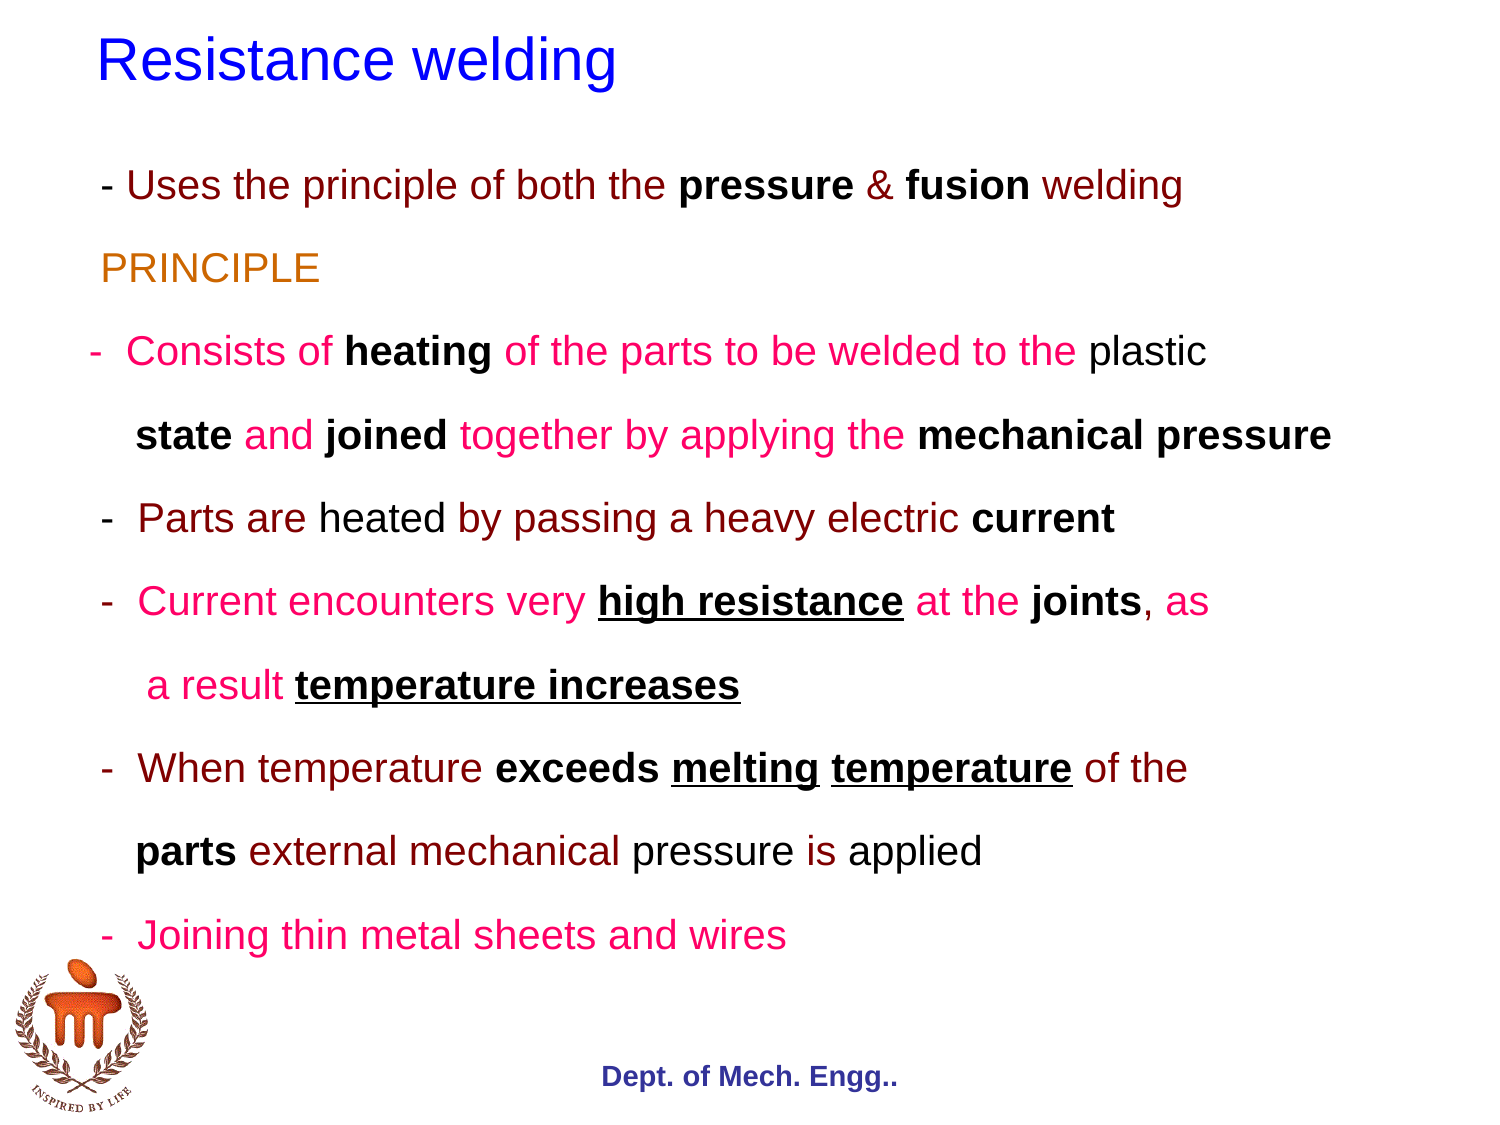

Resistance welding
  - Uses the principle of both the pressure & fusion welding
  PRINCIPLE
 -  Consists of heating of the parts to be welded to the plastic
     state and joined together by applying the mechanical pressure
  -  Parts are heated by passing a heavy electric current
  -  Current encounters very high resistance at the joints, as
      a result temperature increases
  -  When temperature exceeds melting temperature of the
     parts external mechanical pressure is applied
  -  Joining thin metal sheets and wires

Dept. of Mech. Engg..